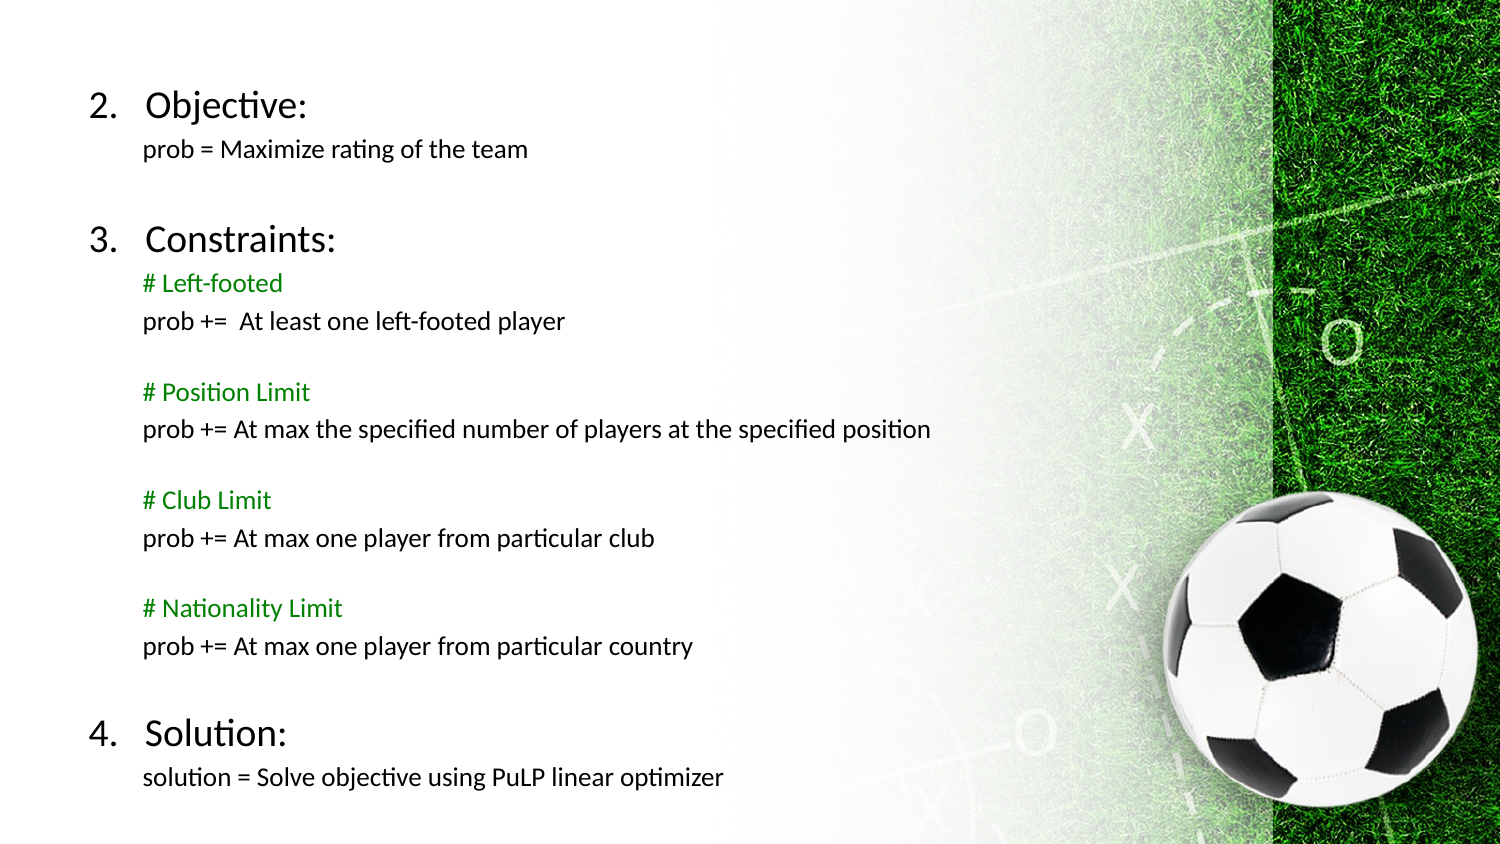

2.   Objective:
         prob = Maximize rating of the team

3.   Constraints:
         # Left-footed
         prob +=  At least one left-footed player
         # Position Limit
         prob += At max the specified number of players at the specified position
         # Club Limit
         prob += At max one player from particular club
         # Nationality Limit
         prob += At max one player from particular country

Solution:
         solution = Solve objective using PuLP linear optimizer